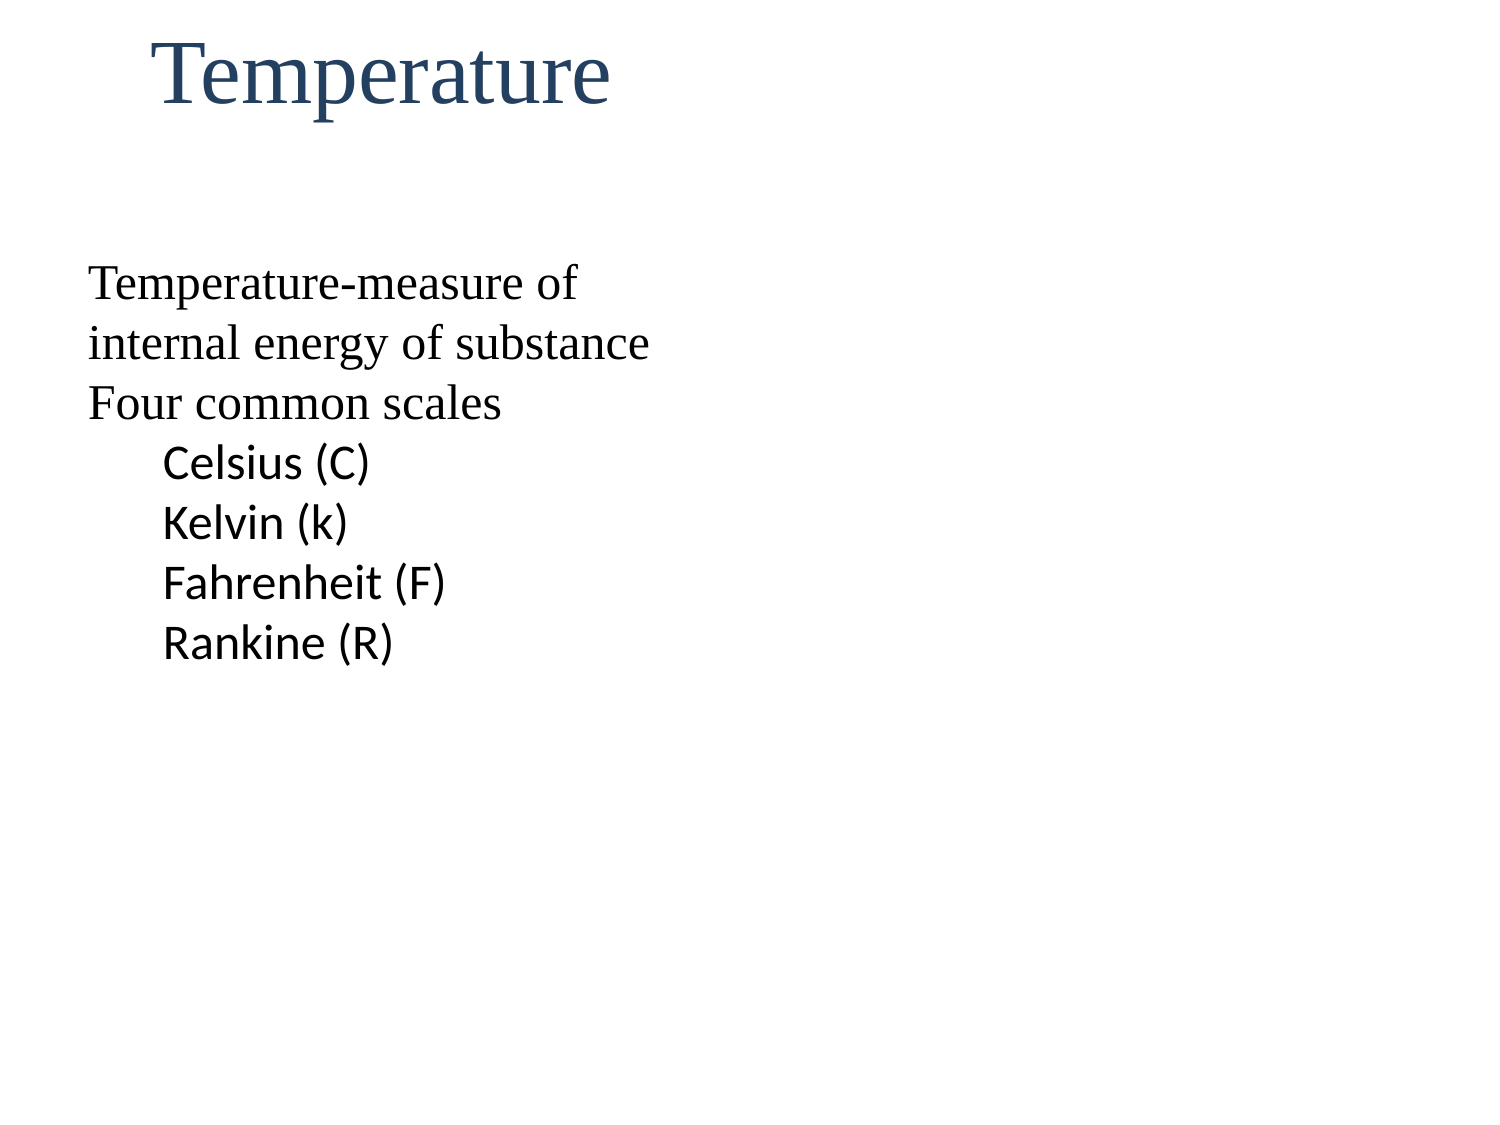

# Temperature
Temperature-measure of internal energy of substance
Four common scales
Celsius (C)
Kelvin (k)
Fahrenheit (F)
Rankine (R)